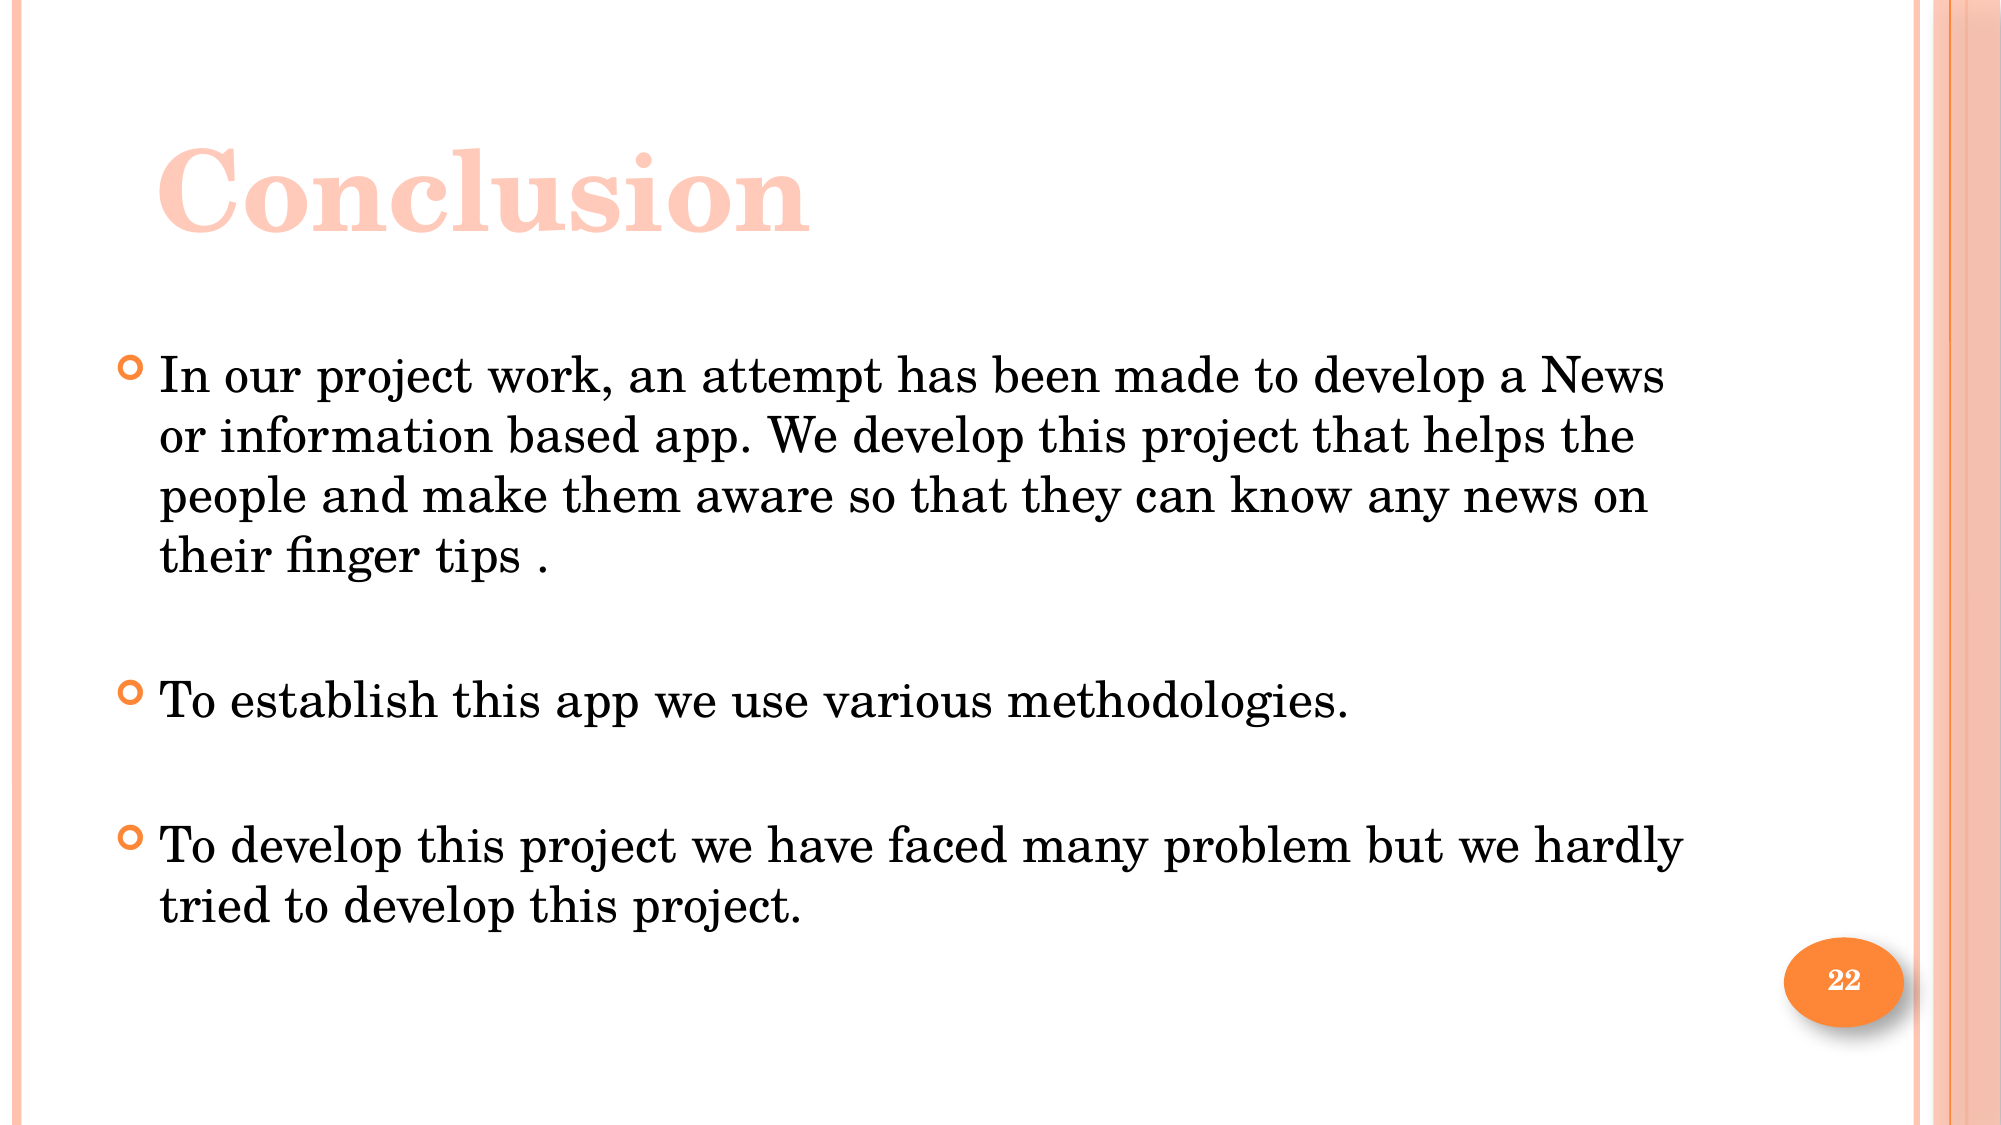

Conclusion

In our project work, an attempt has been made to develop a News or information based app. We develop this project that helps the people and make them aware so that they can know any news on their finger tips .

To establish this app we use various methodologies.

To develop this project we have faced many problem but we hardly tried to develop this project.
22